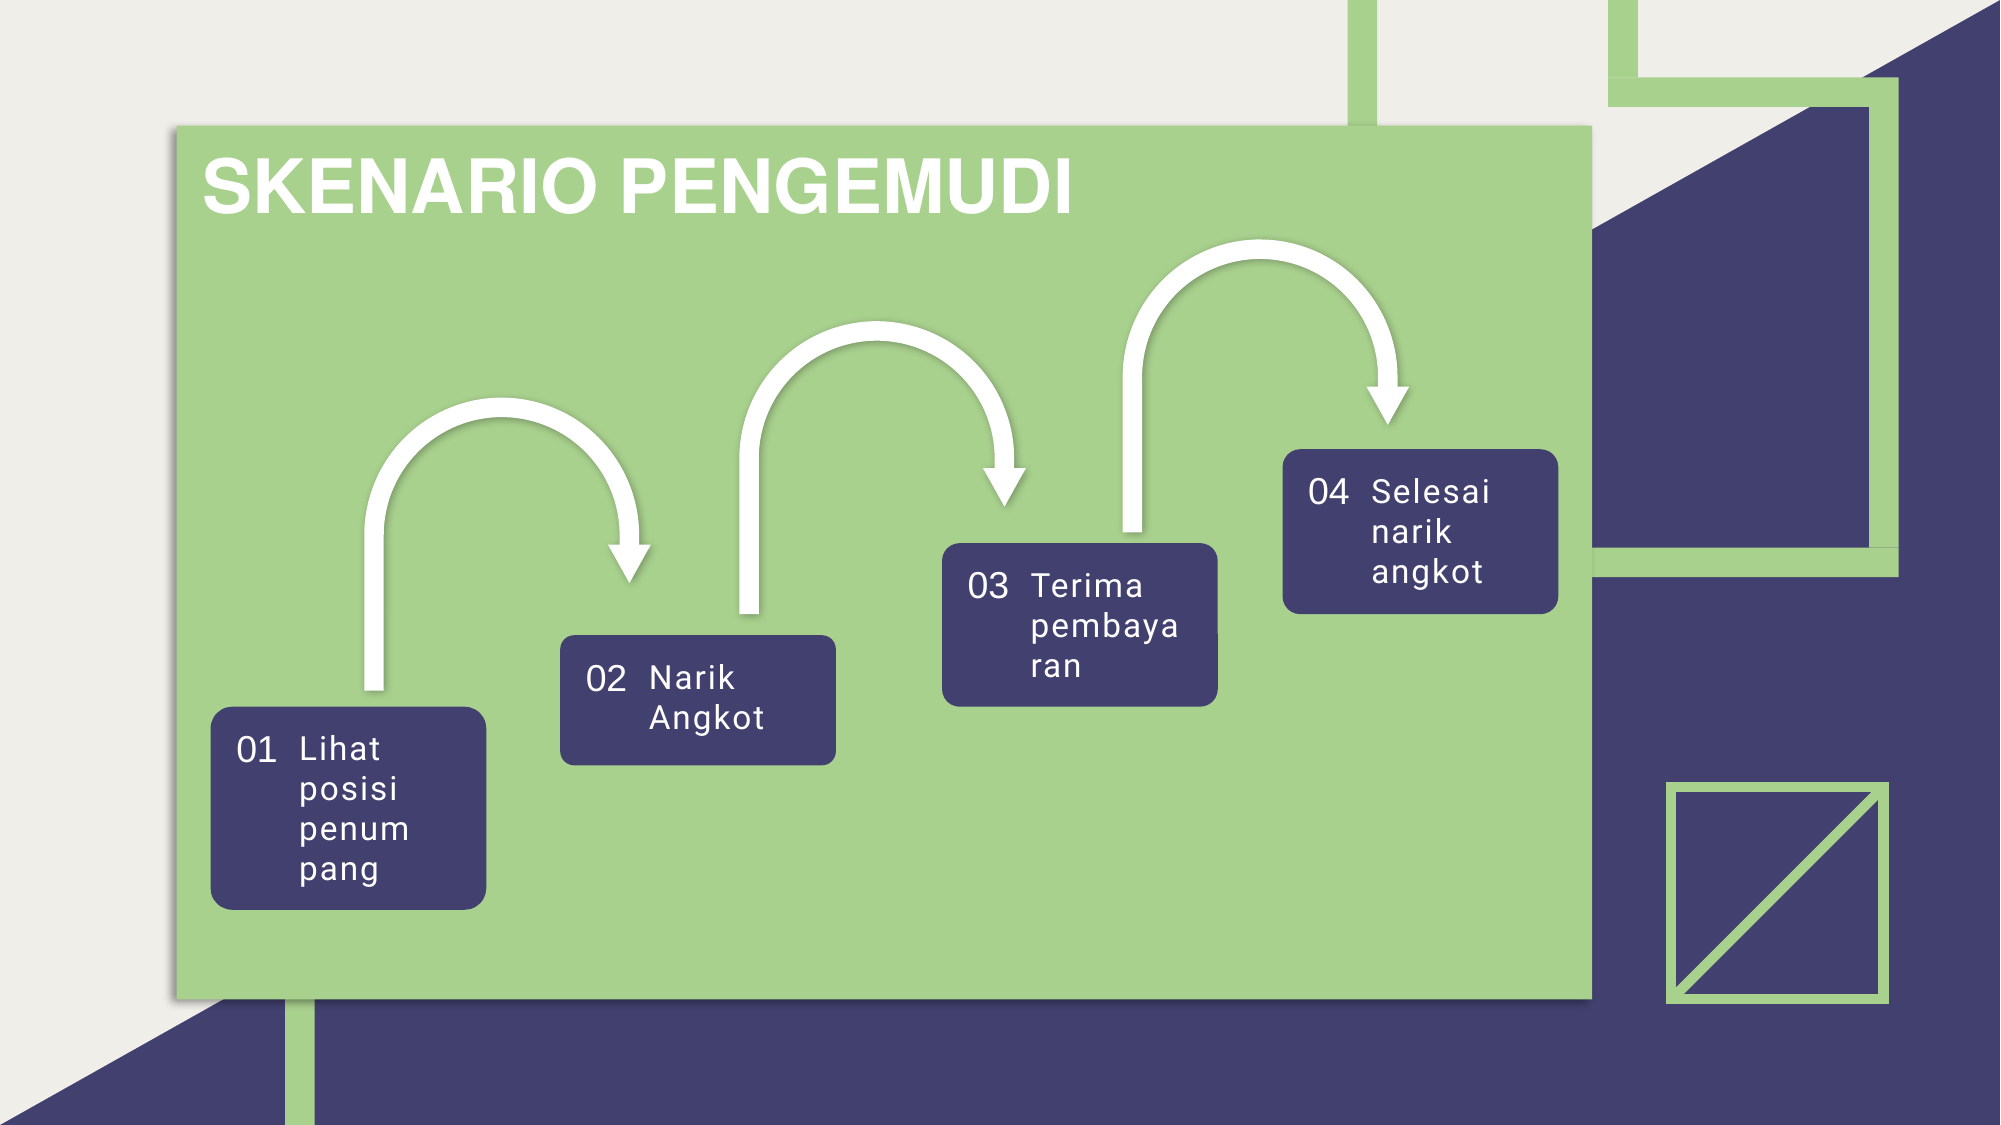

SKENARIO PENGEMUDI

04
Selesai narik angkot

03
Terima pembayaran

02
Narik Angkot

01
Lihat posisi penumpang